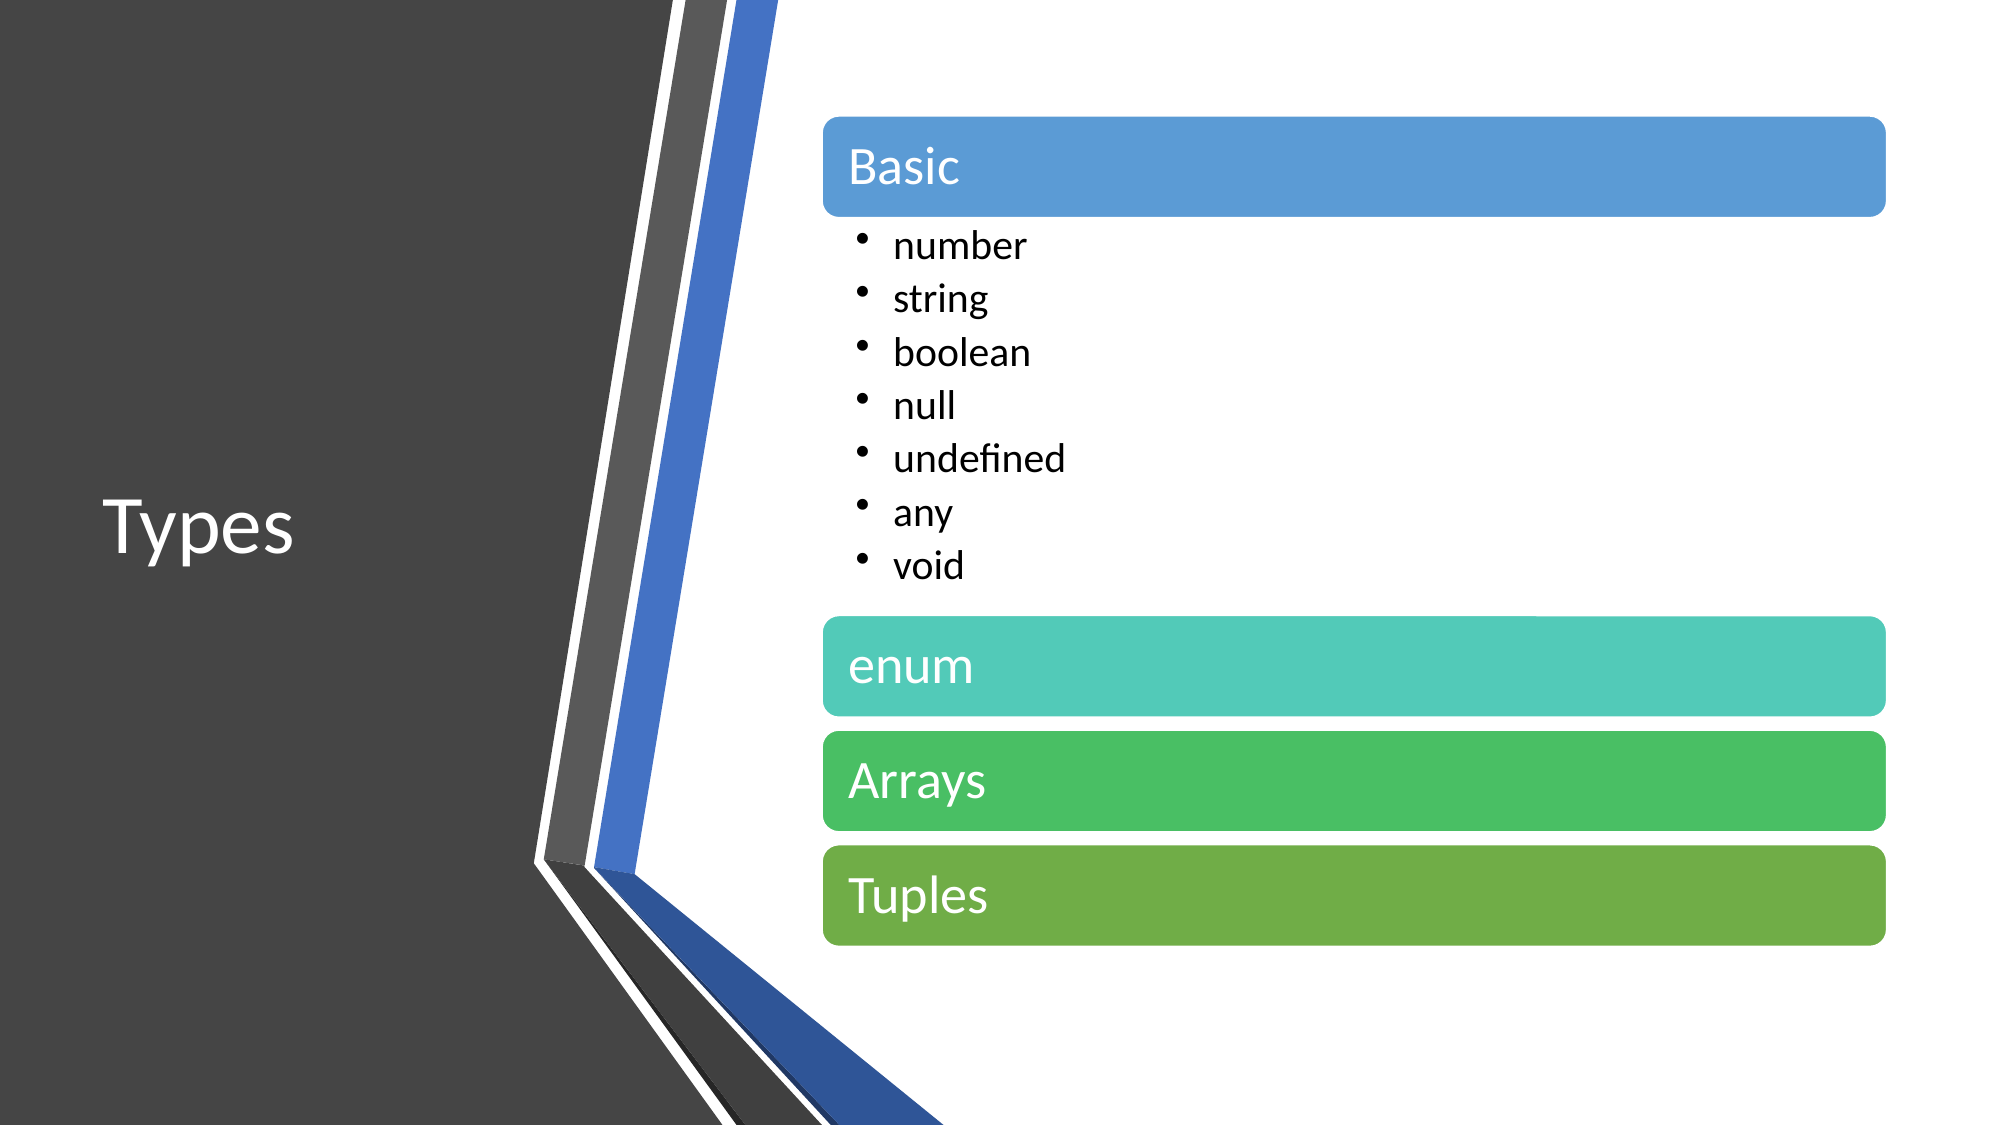

Types
Basic
number
string
boolean
null
undefined
any
void
enum
Arrays
Tuples